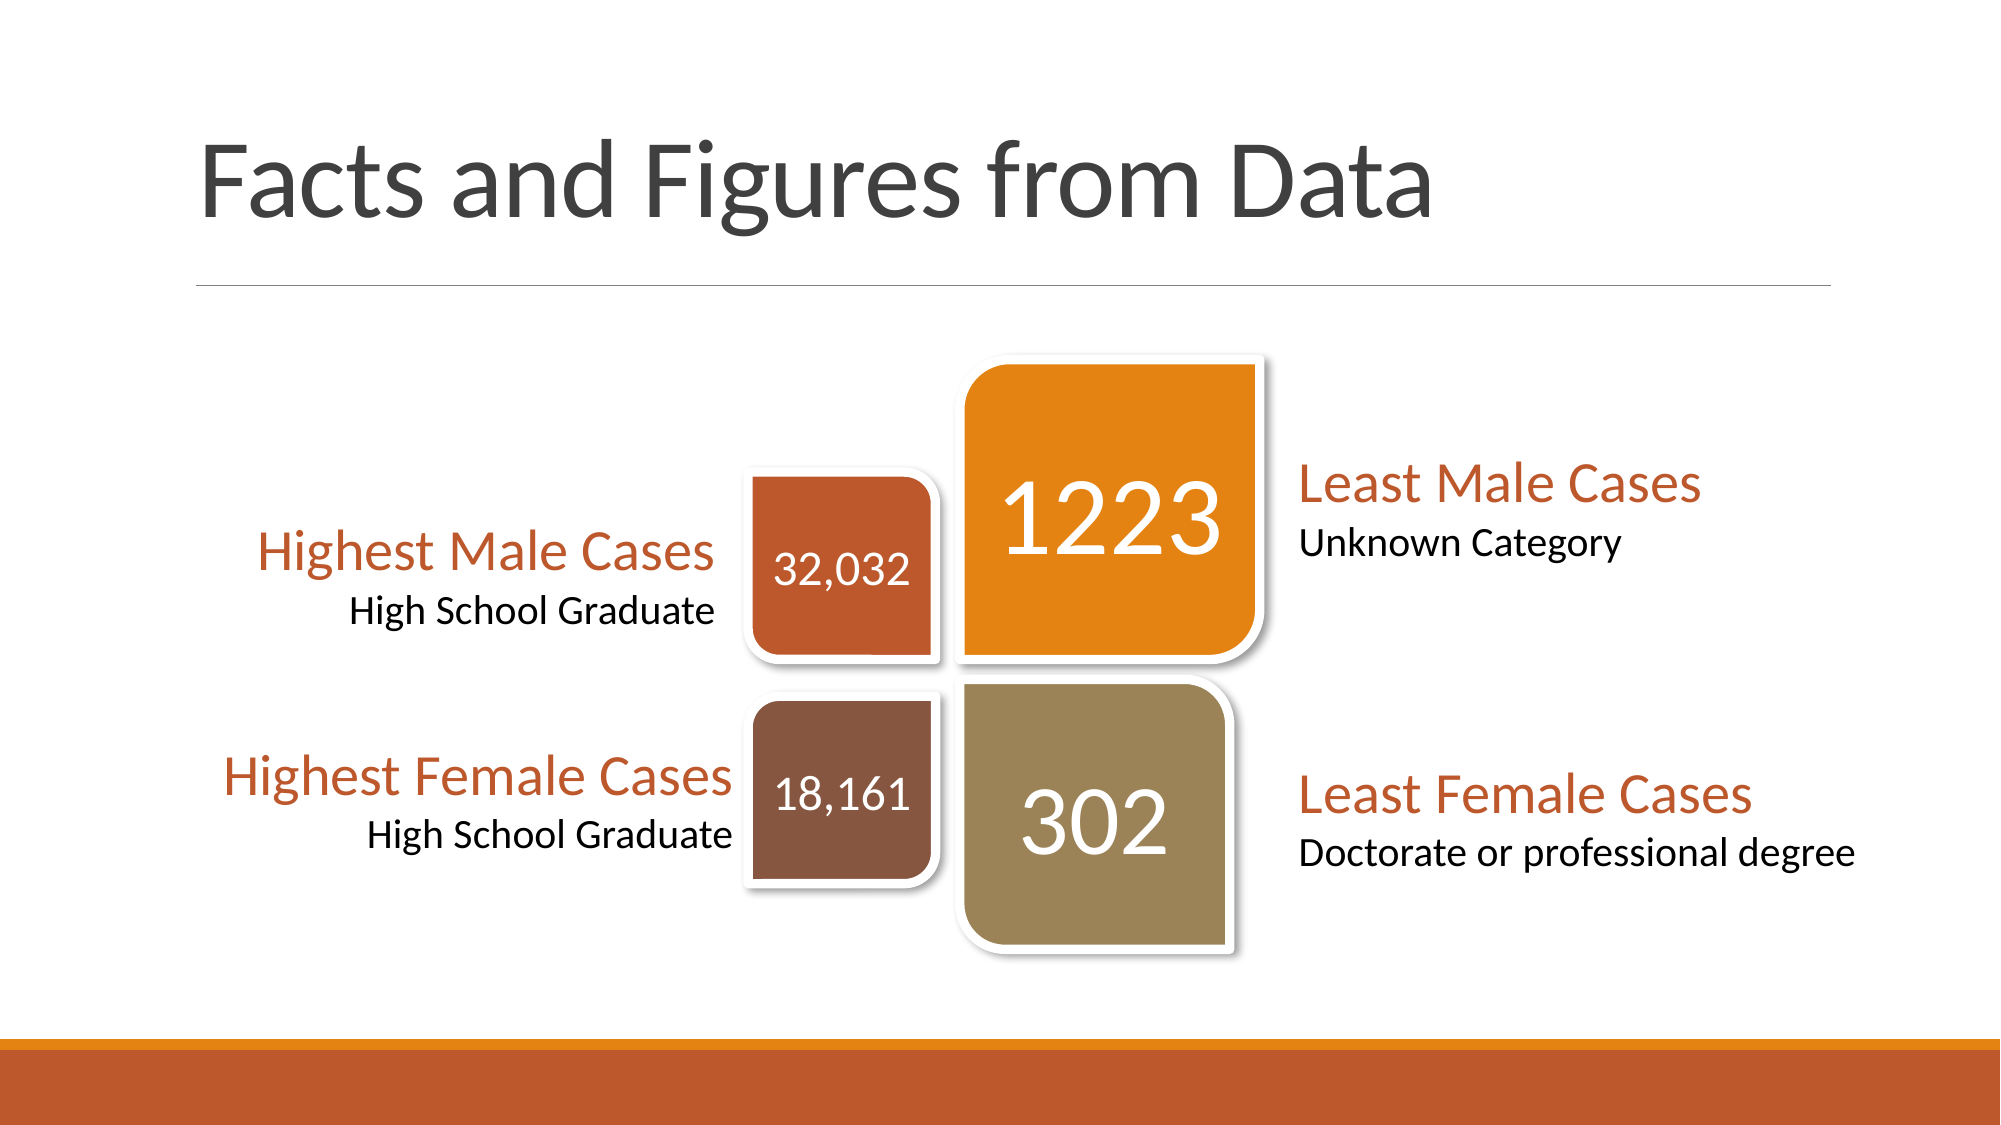

# Facts and Figures from Data
1223
Least Male Cases
Unknown Category
32,032
Highest Male Cases
High School Graduate
302
18,161
Highest Female Cases
High School Graduate
Least Female Cases
Doctorate or professional degree